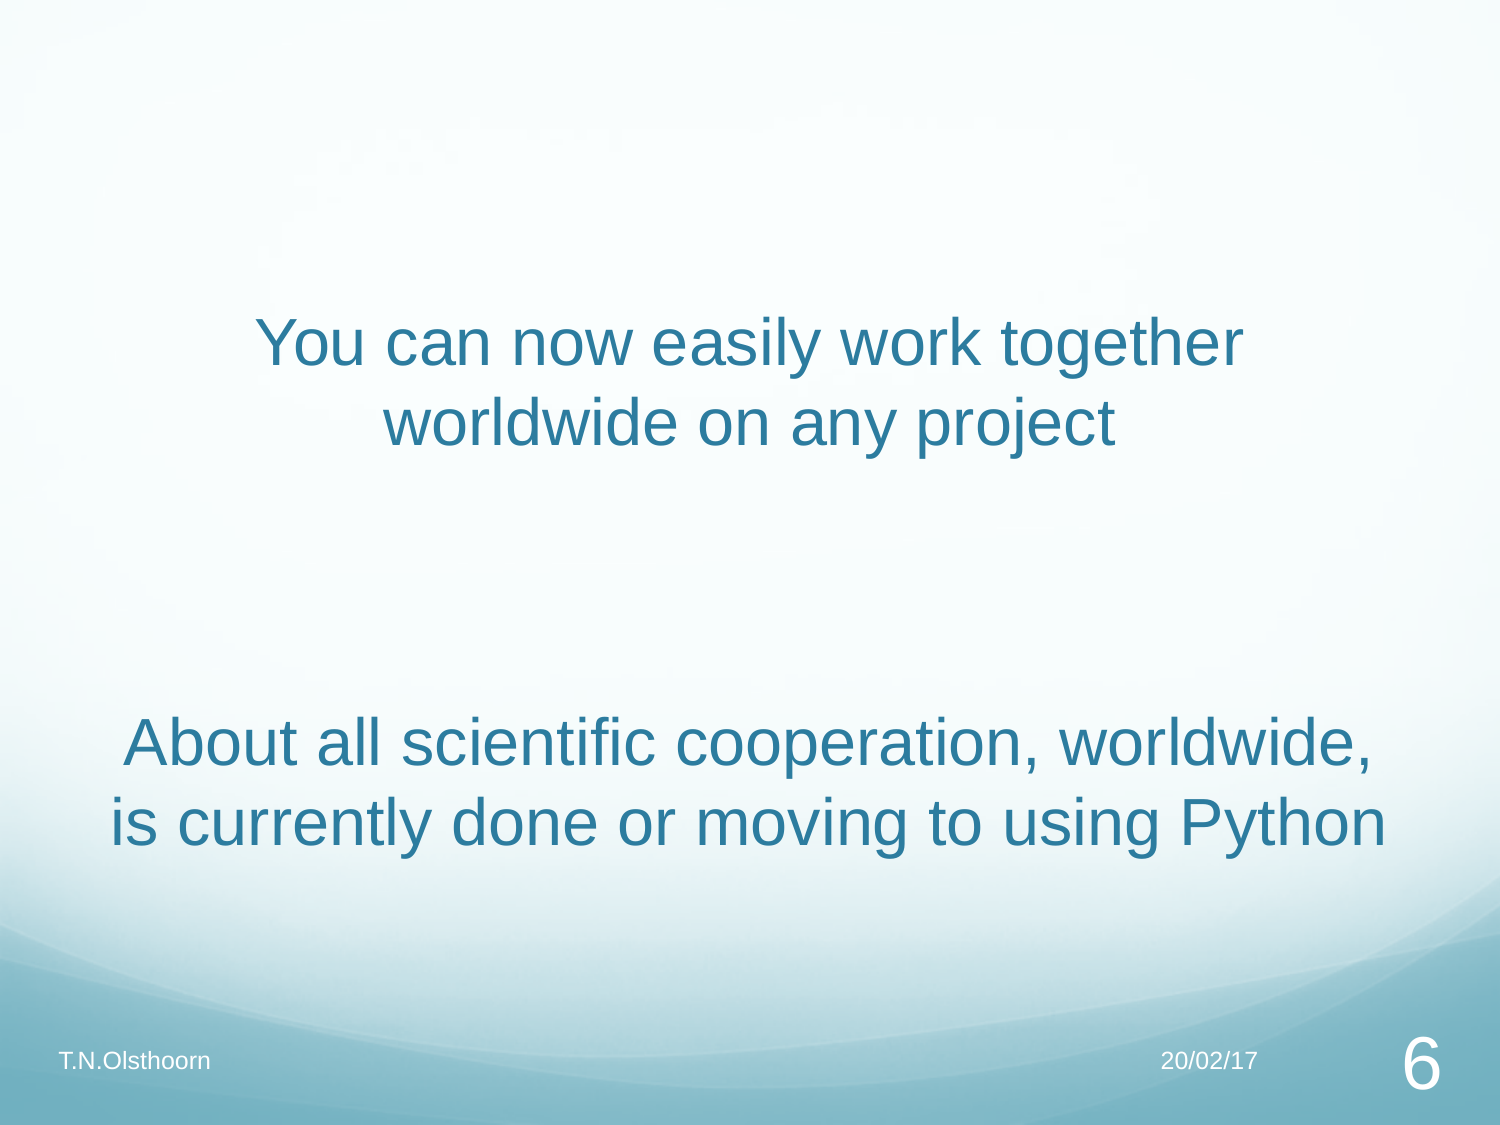

# You can now easily work together worldwide on any project About all scientific cooperation, worldwide, is currently done or moving to using Python
T.N.Olsthoorn
20/02/17
6